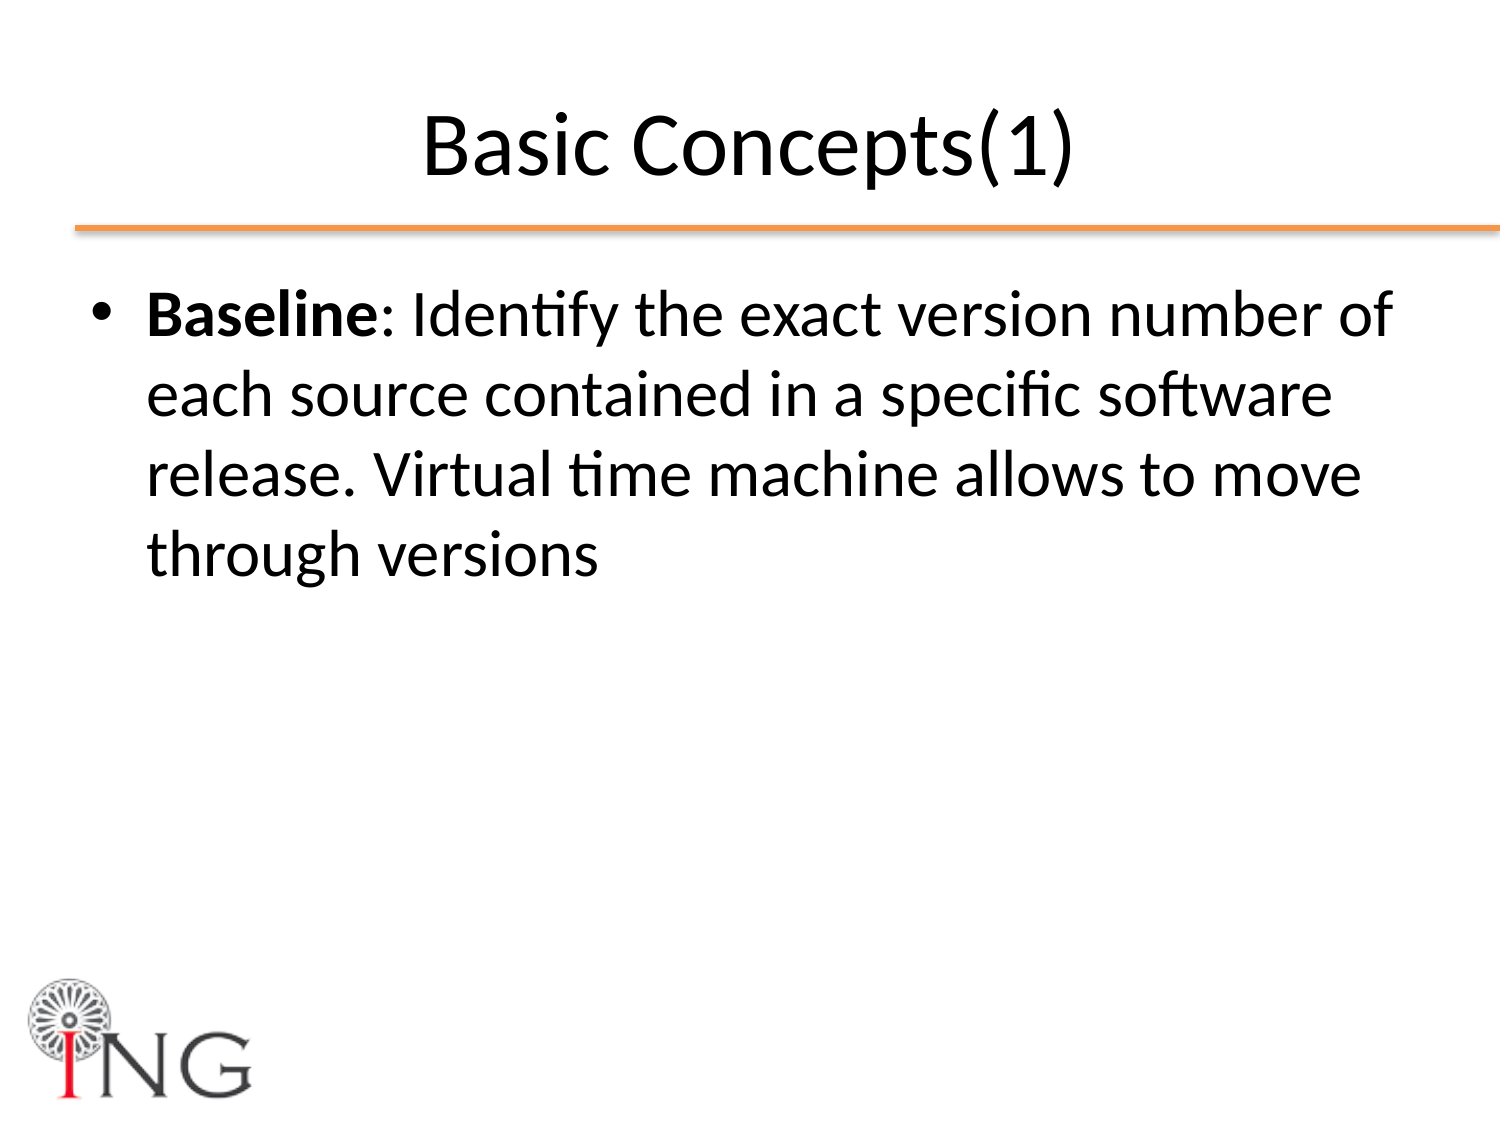

# Basic Concepts(1)
Baseline: Identify the exact version number of each source contained in a specific software release. Virtual time machine allows to move through versions